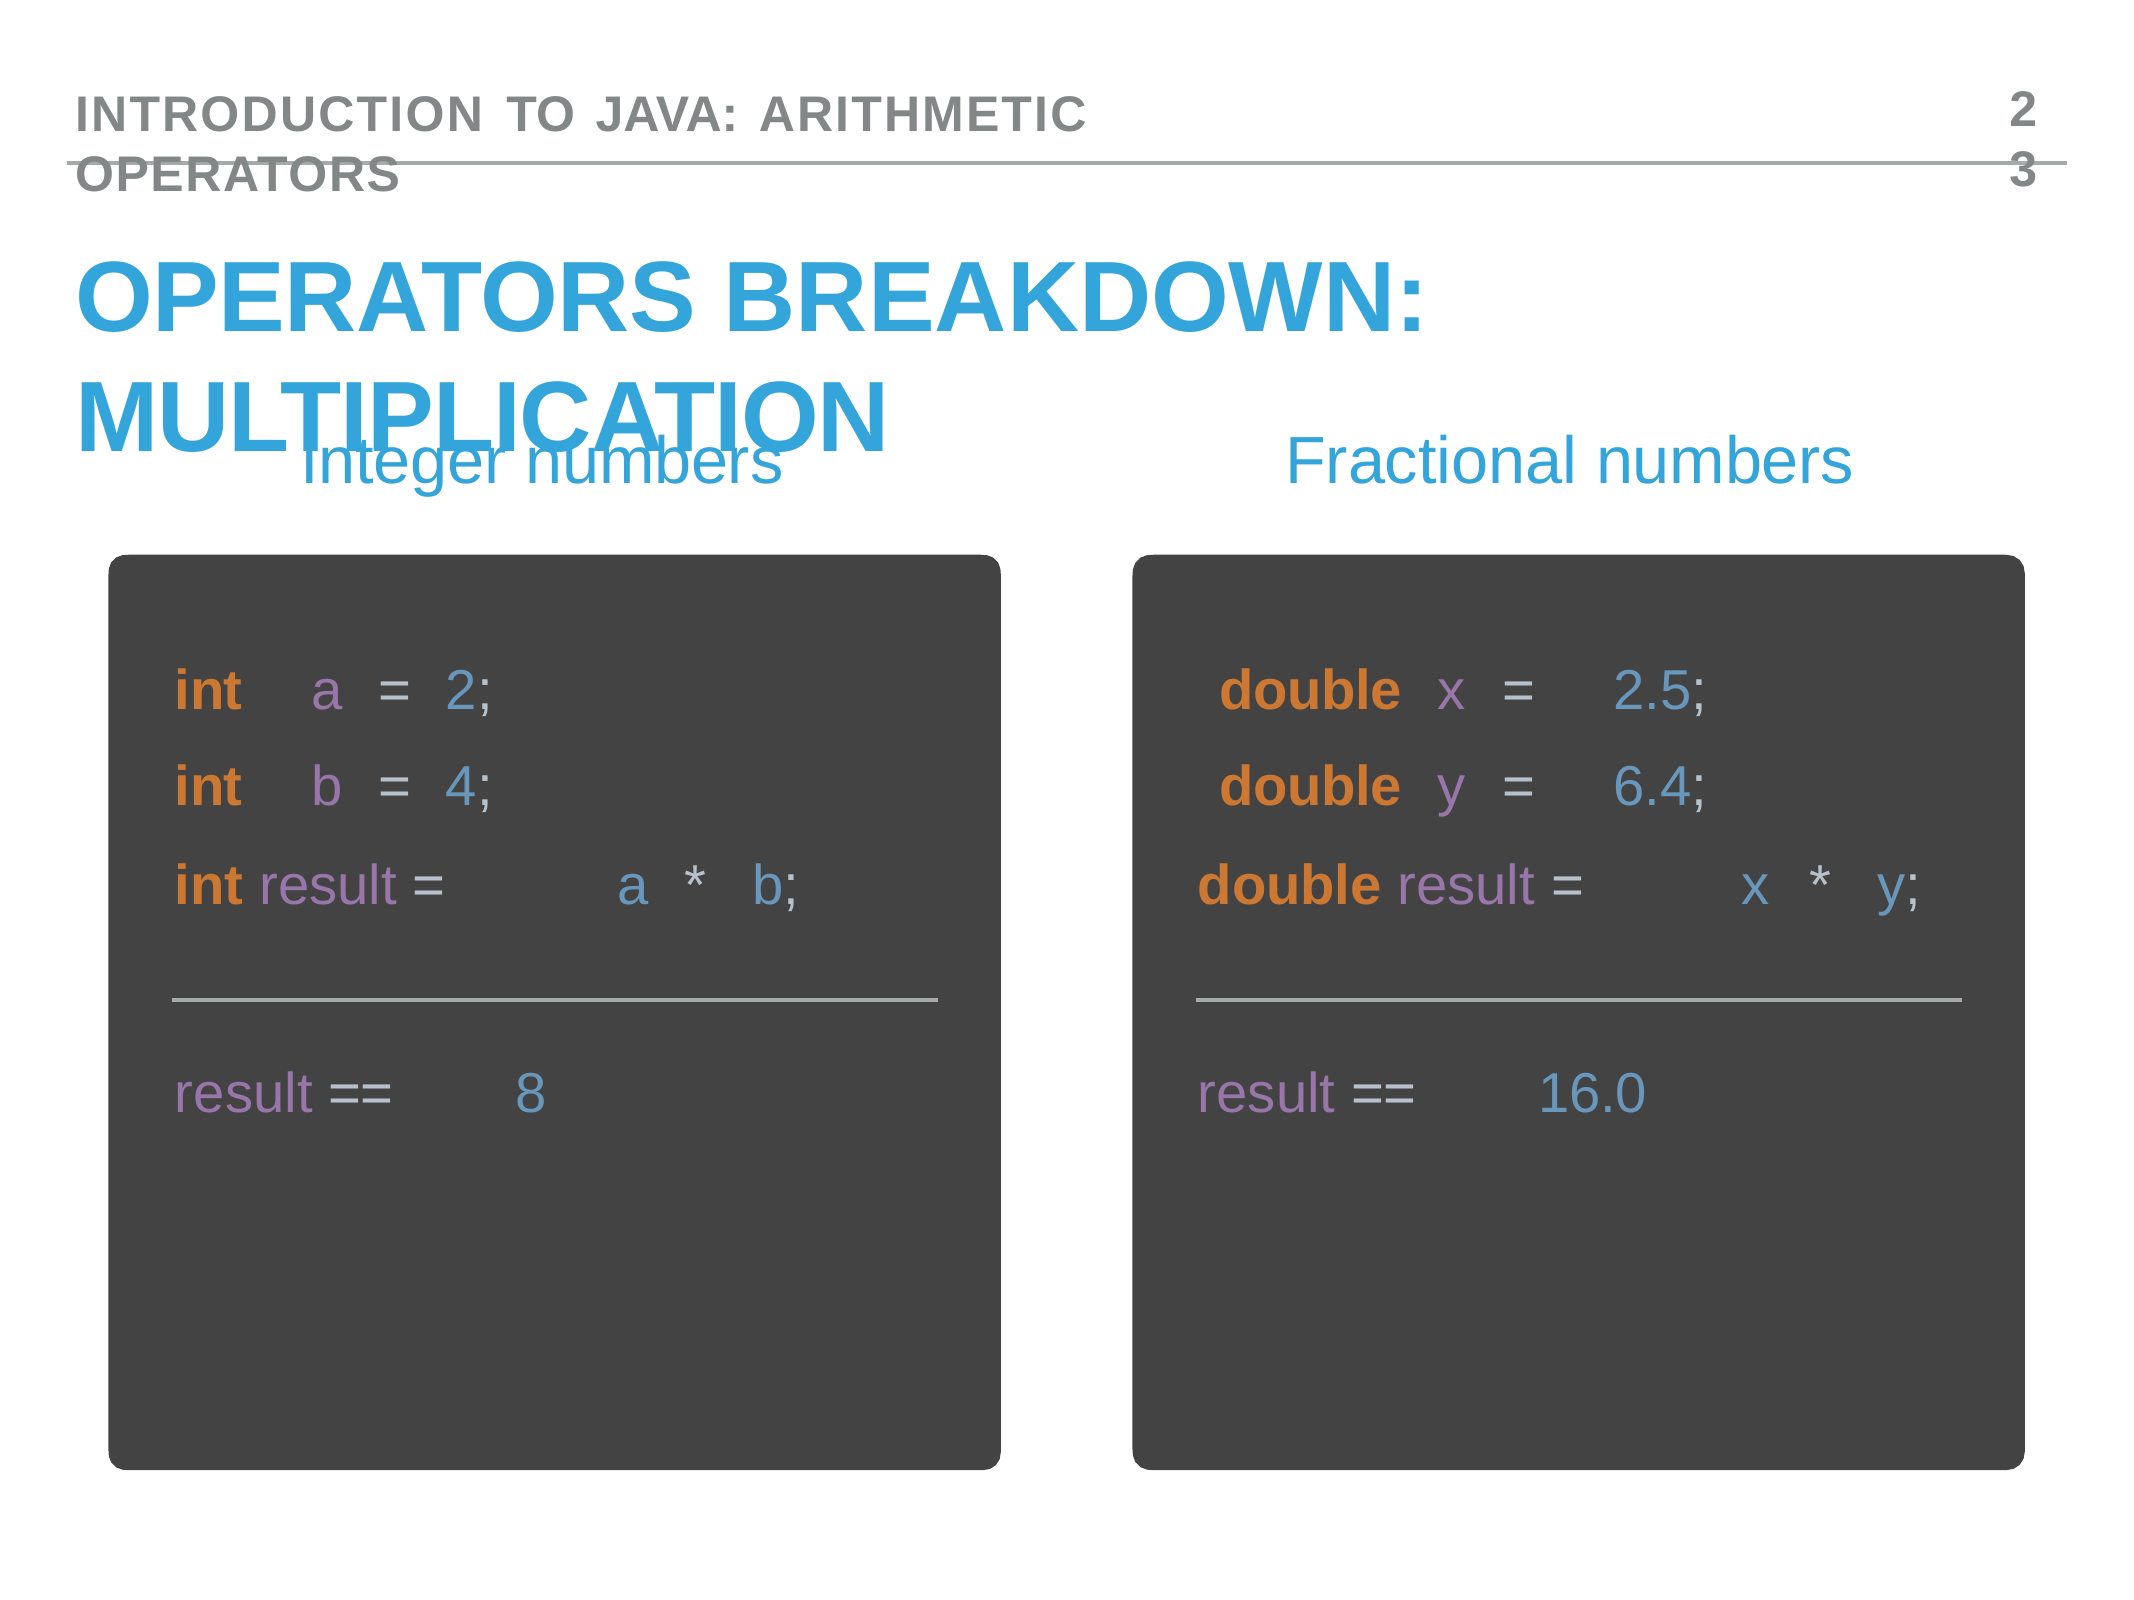

23
INTRODUCTION TO JAVA: ARITHMETIC OPERATORS
# OPERATORS BREAKDOWN: MULTIPLICATION
Integer numbers	Fractional numbers

| int | a | = | 2; | double | x | = | 2.5; |
| --- | --- | --- | --- | --- | --- | --- | --- |
| int | b | = | 4; | double | y | = | 6.4; |
int result =	a	*	b;
double result =	x	*	y;

result ==	8
result ==	16.0